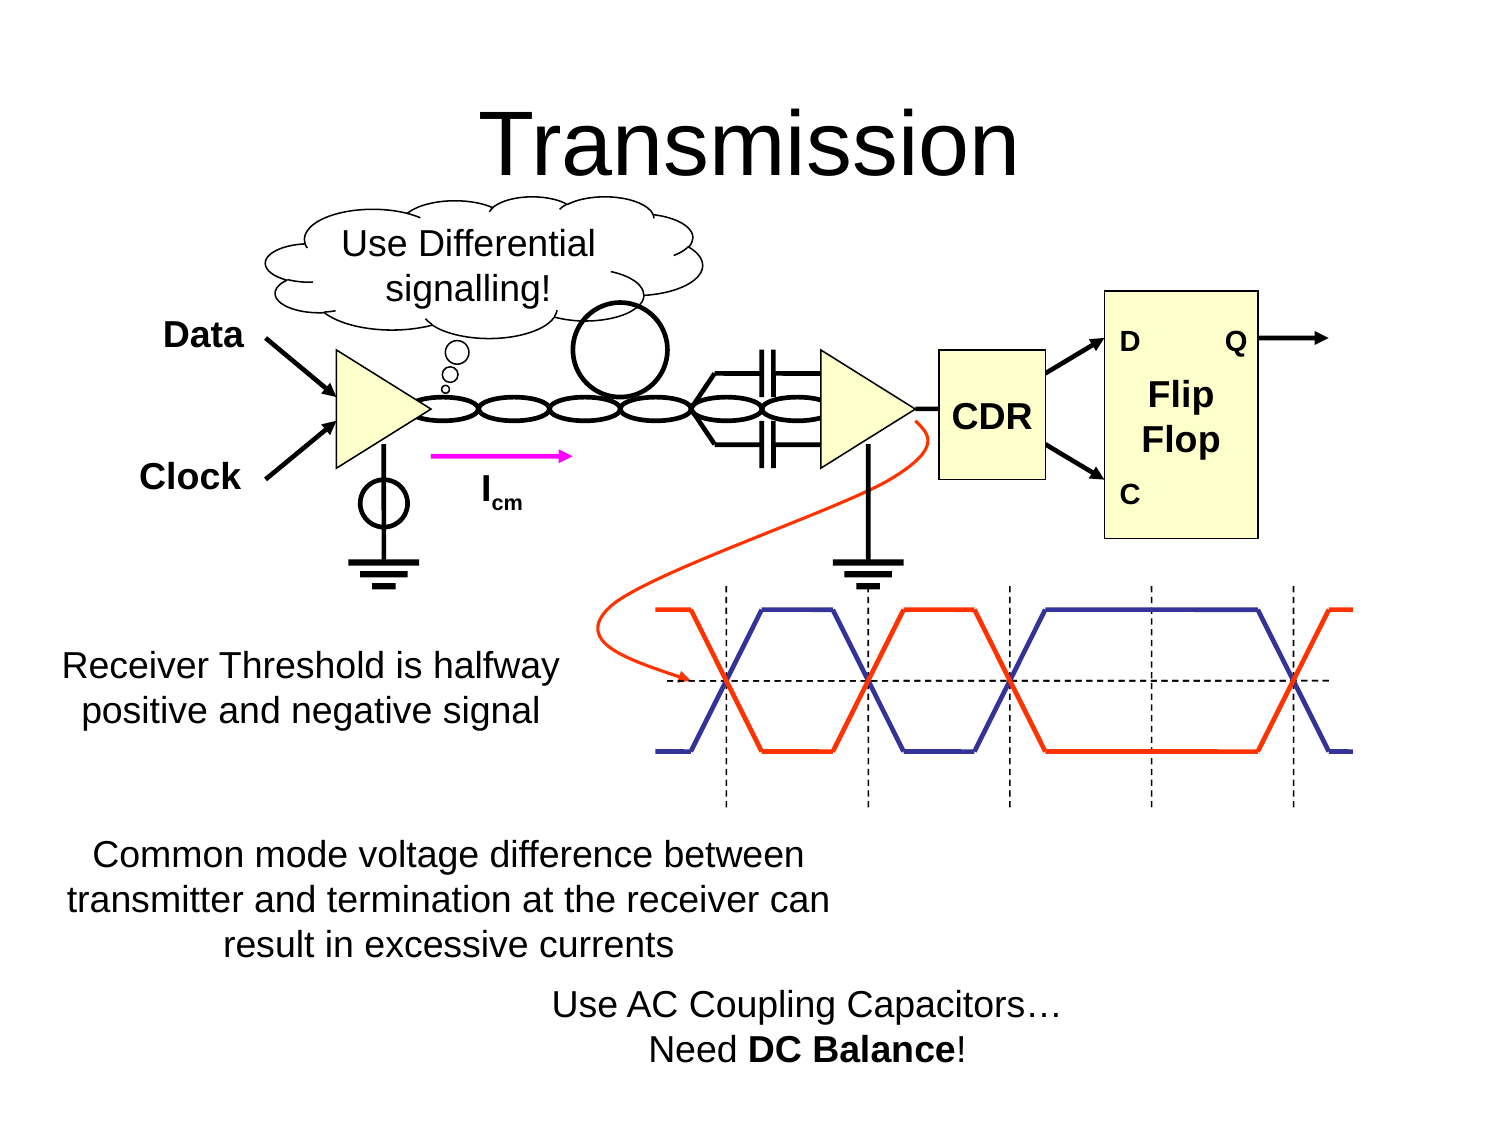

# Transmission
Use Differential
signalling!
Flip
Flop
D
Q
C
Data

CDR

Clock

Icm

Receiver Threshold is halfway
positive and negative signal

Common mode voltage difference between transmitter and termination at the receiver can result in excessive currents
Use AC Coupling Capacitors…
Need DC Balance!